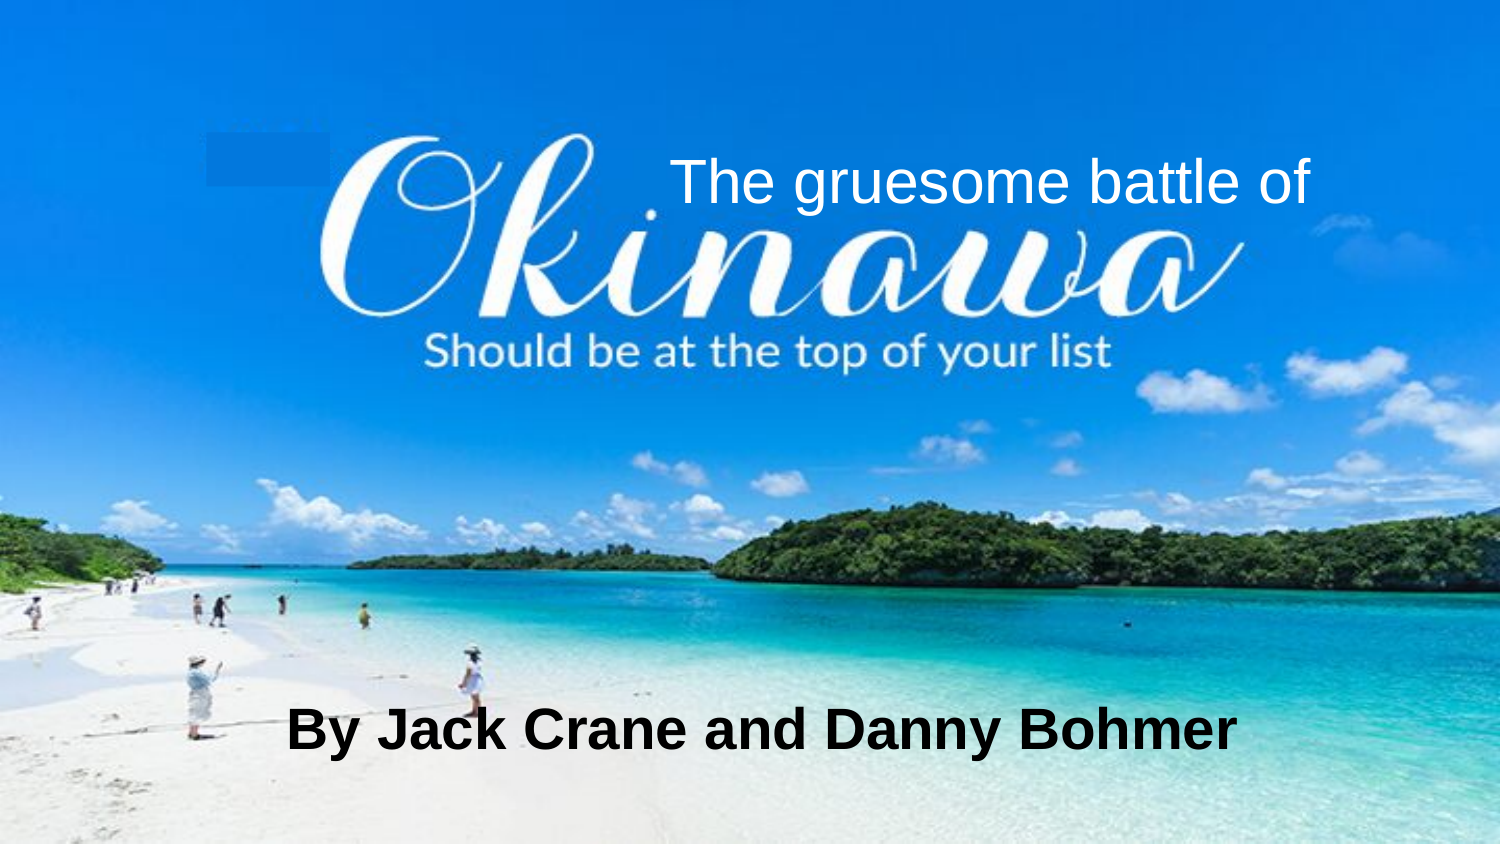

The gruesome battle of

By Jack Crane and Danny Bohmer